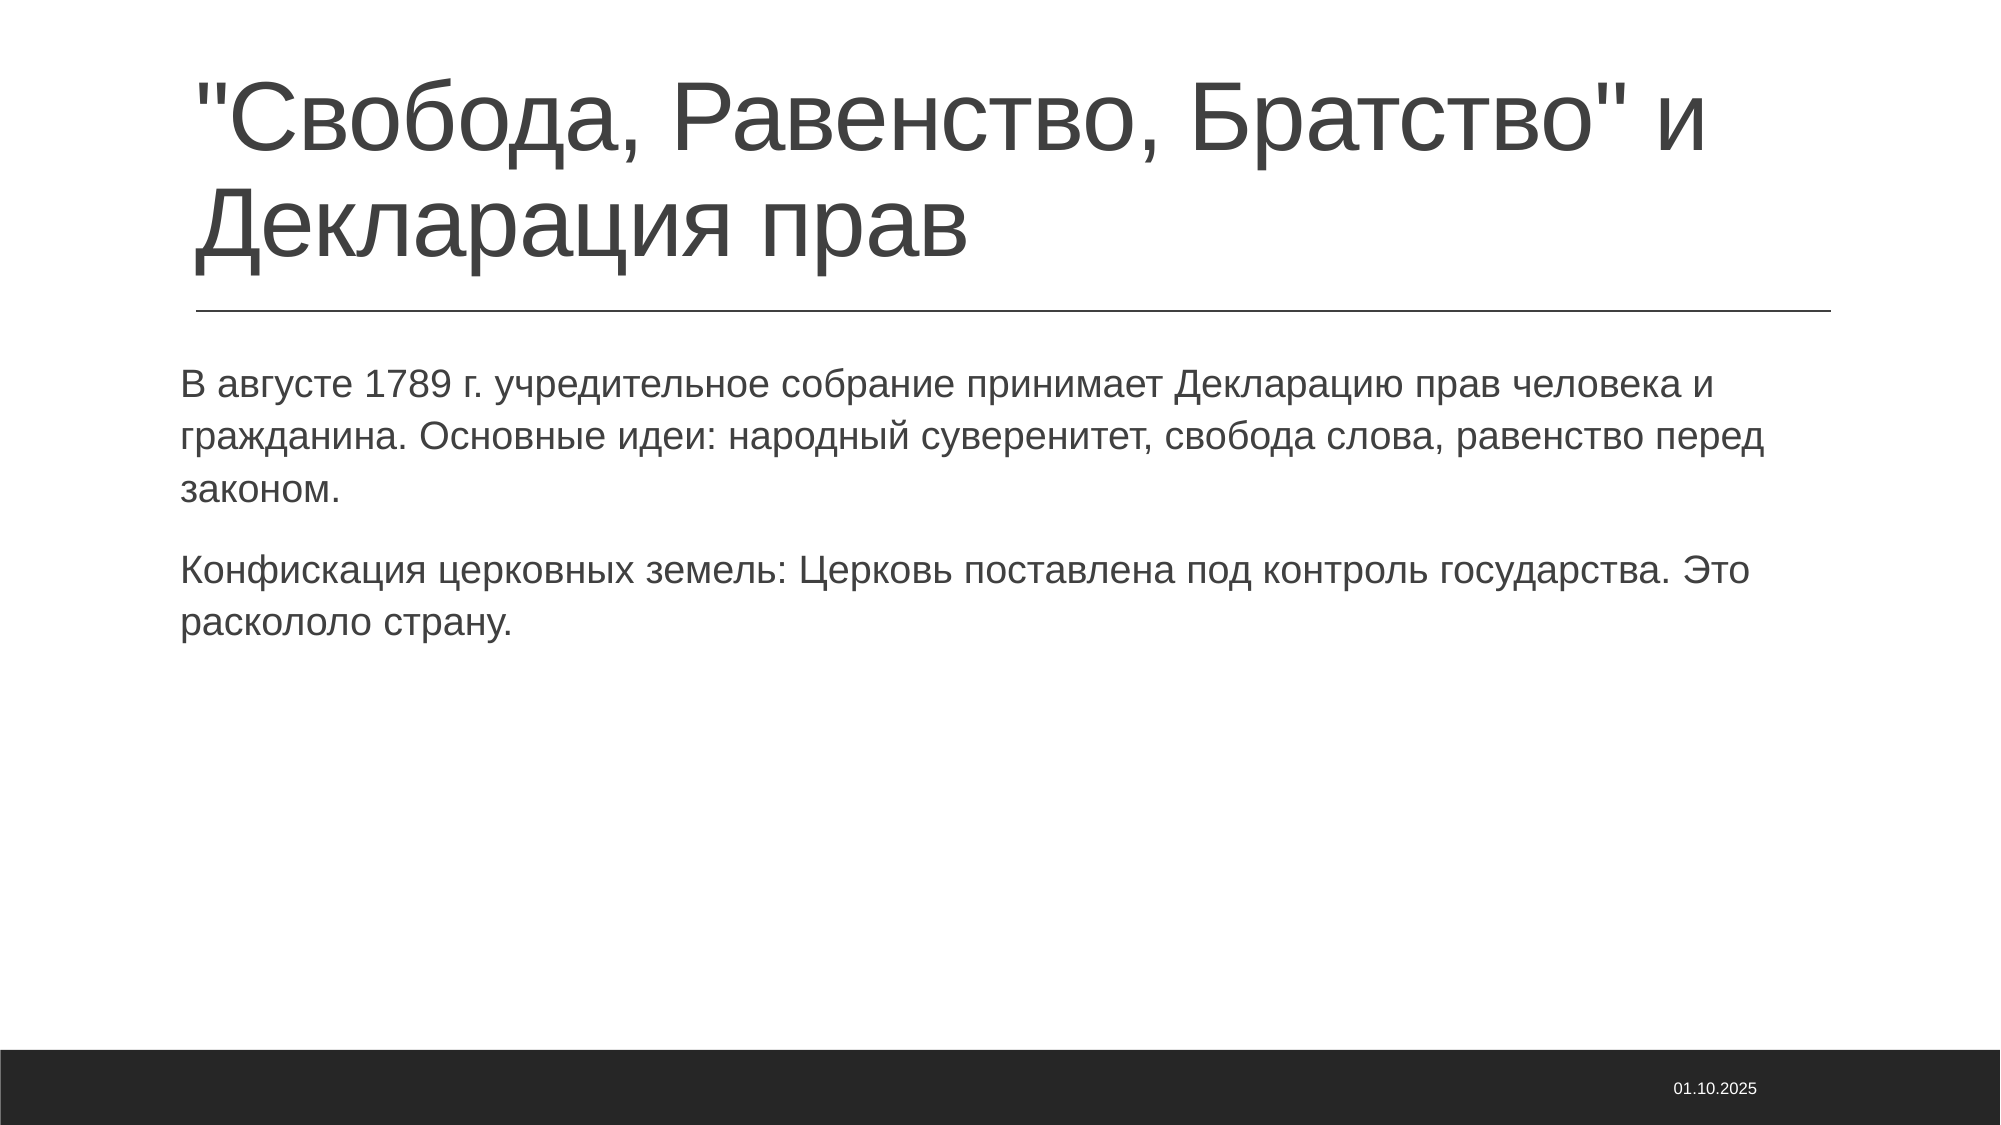

# "Свобода, Равенство, Братство" и Декларация прав
В августе 1789 г. учредительное собрание принимает Декларацию прав человека и гражданина. Основные идеи: народный суверенитет, свобода слова, равенство перед законом.
Конфискация церковных земель: Церковь поставлена под контроль государства. Это раскололо страну.
01.10.2025